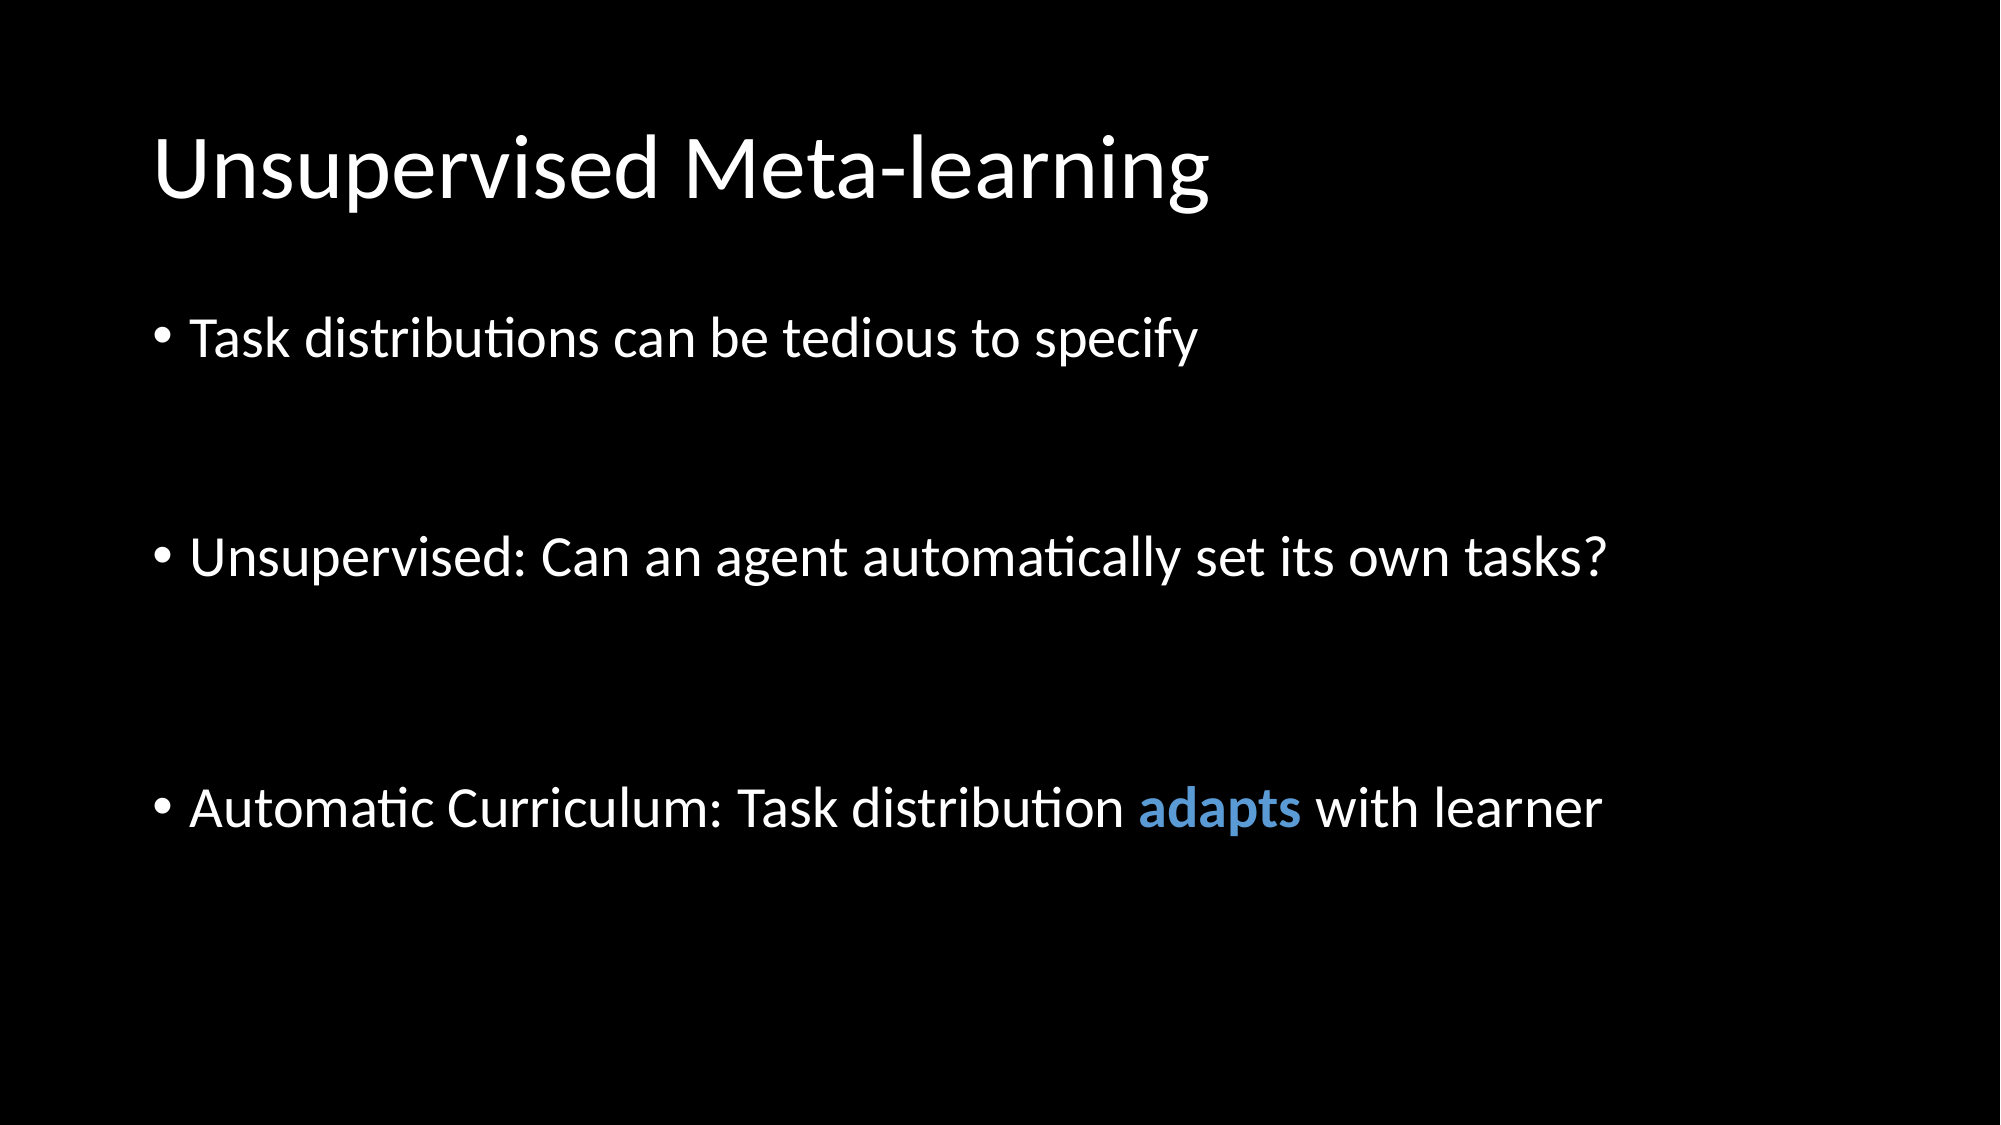

# Unsupervised Meta-learning
Task distributions can be tedious to specify

Unsupervised: Can an agent automatically set its own tasks?

Automatic Curriculum: Task distribution adapts with learner